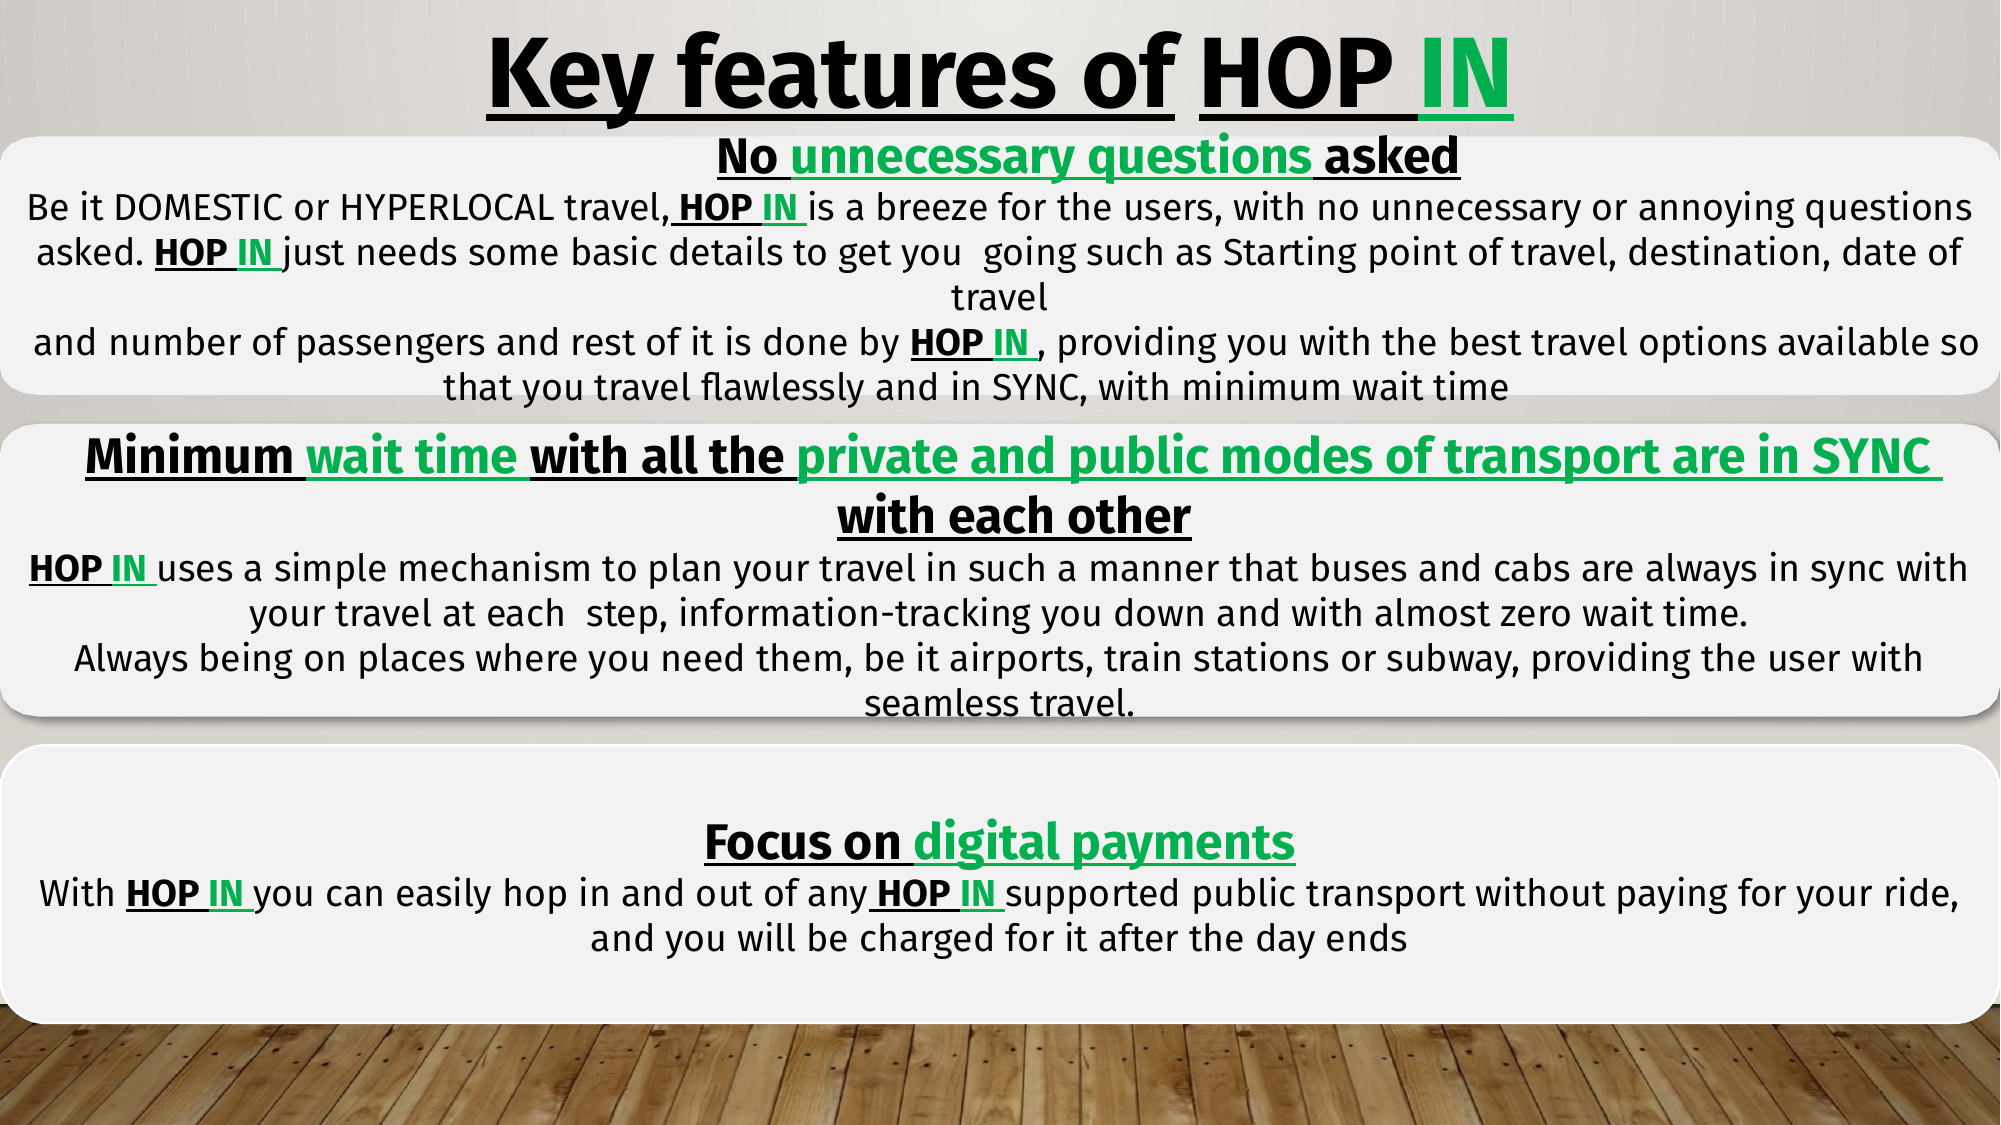

Key features of HOP IN
No unnecessary questions asked
Be it DOMESTIC or HYPERLOCAL travel, HOP IN is a breeze for the users, with no unnecessary or annoying questions asked. HOP IN just needs some basic details to get you  going such as Starting point of travel, destination, date of travel
and number of passengers and rest of it is done by HOP IN , providing you with the best travel options available so that you travel flawlessly and in SYNC, with minimum wait time
Minimum wait time with all the private and public modes of transport are in SYNC
with each other
HOP IN uses a simple mechanism to plan your travel in such a manner that buses and cabs are always in sync with your travel at each  step, information-tracking you down and with almost zero wait time.
Always being on places where you need them, be it airports, train stations or subway, providing the user with seamless travel.

Focus on digital payments
With HOP IN you can easily hop in and out of any HOP IN supported public transport without paying for your ride, and you will be charged for it after the day ends